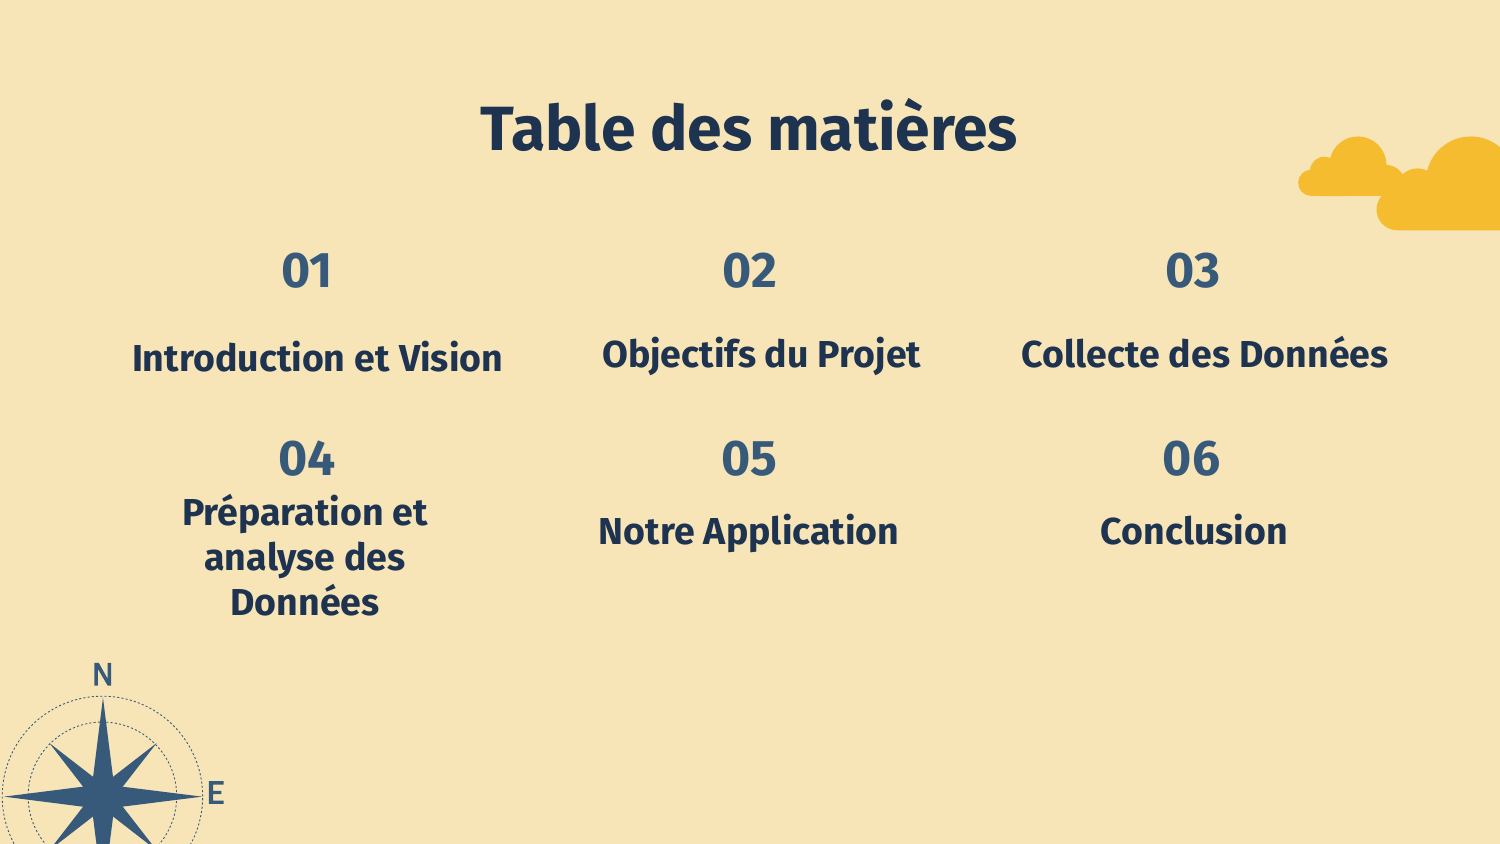

# Table des matières

01
02
03
Objectifs du Projet
Collecte des Données
Introduction et Vision
05
06
04
Préparation et analyse des Données
Notre Application
Conclusion